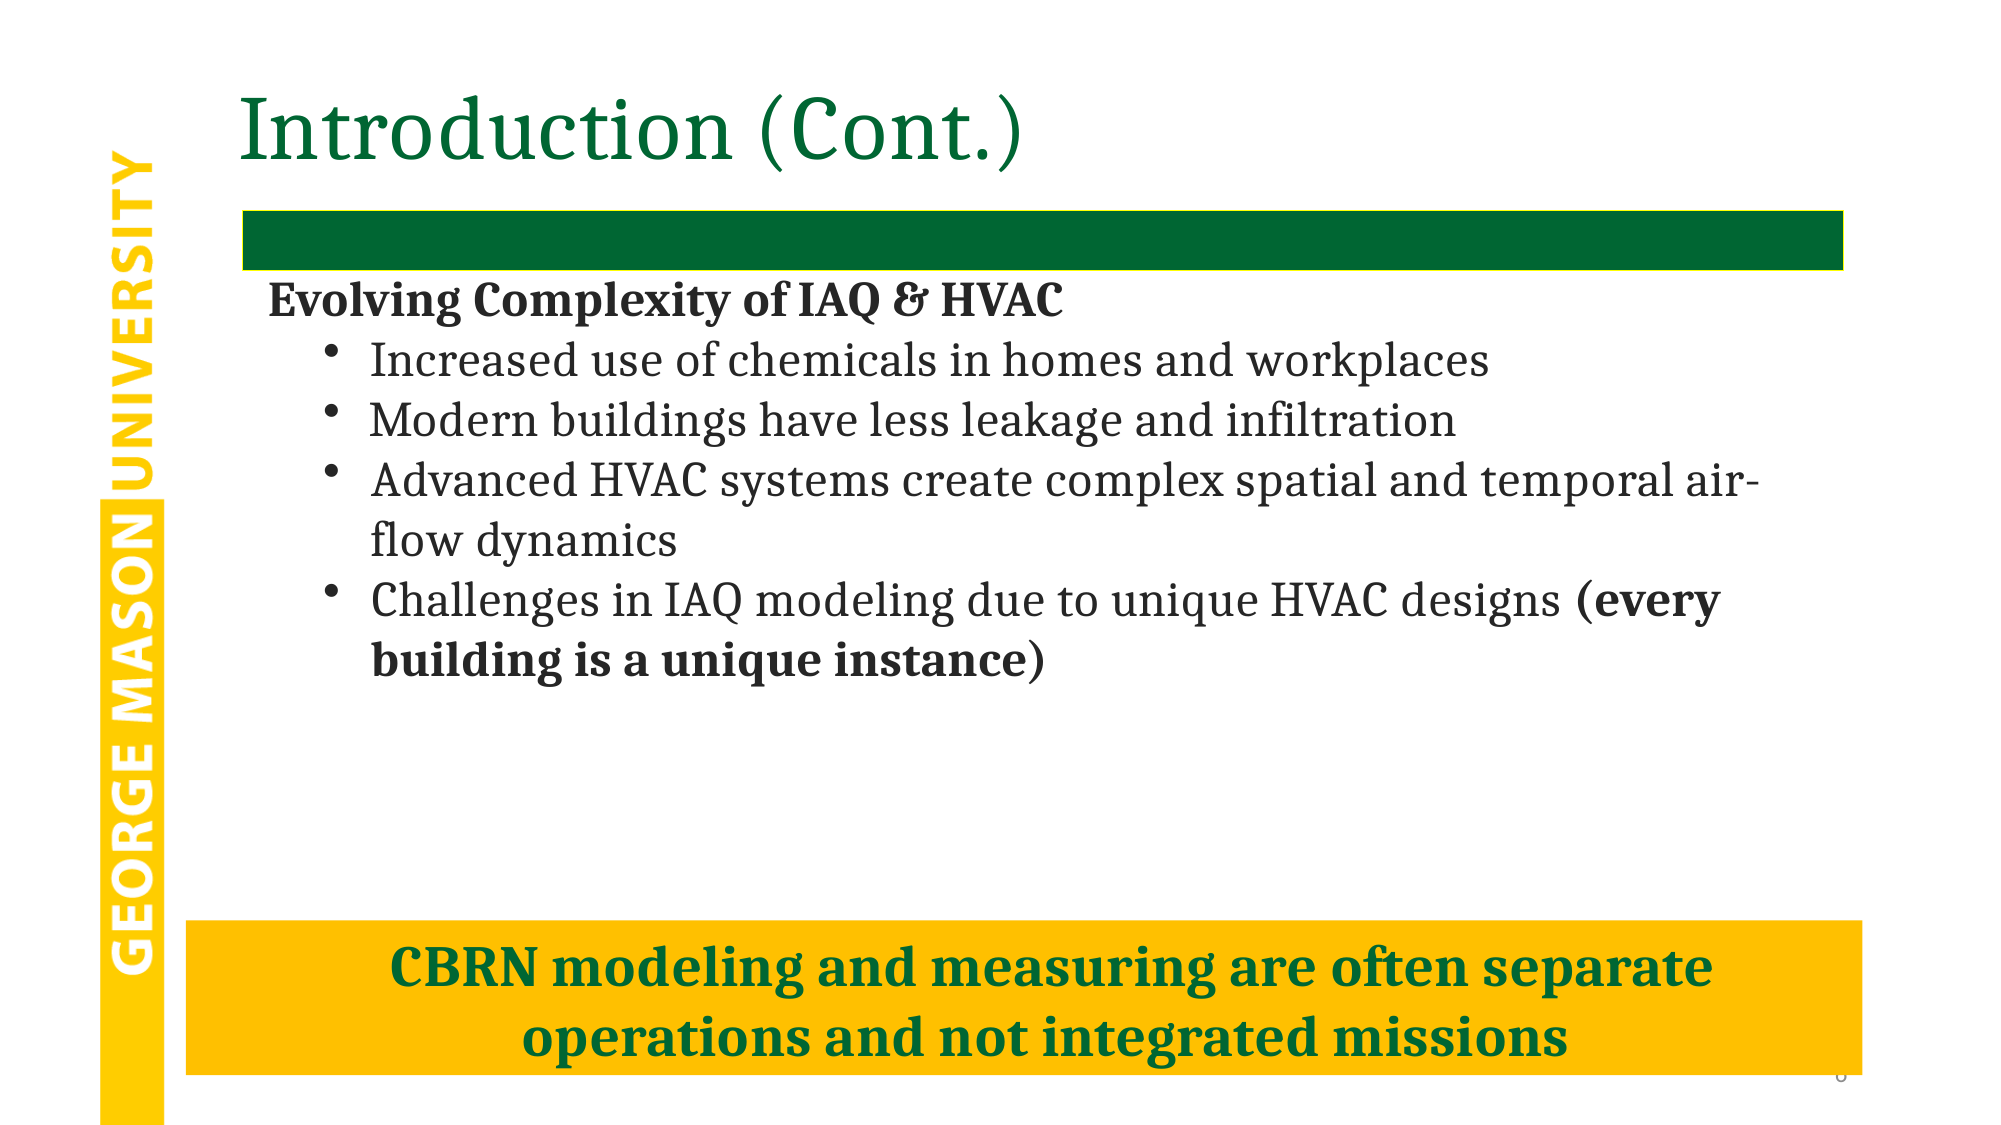

# Introduction (Cont.)
Evolving Complexity of IAQ & HVAC
Increased use of chemicals in homes and workplaces
Modern buildings have less leakage and infiltration
Advanced HVAC systems create complex spatial and temporal air-flow dynamics
Challenges in IAQ modeling due to unique HVAC designs (every building is a unique instance)

CBRN modeling and measuring are often separate operations and not integrated missions
6